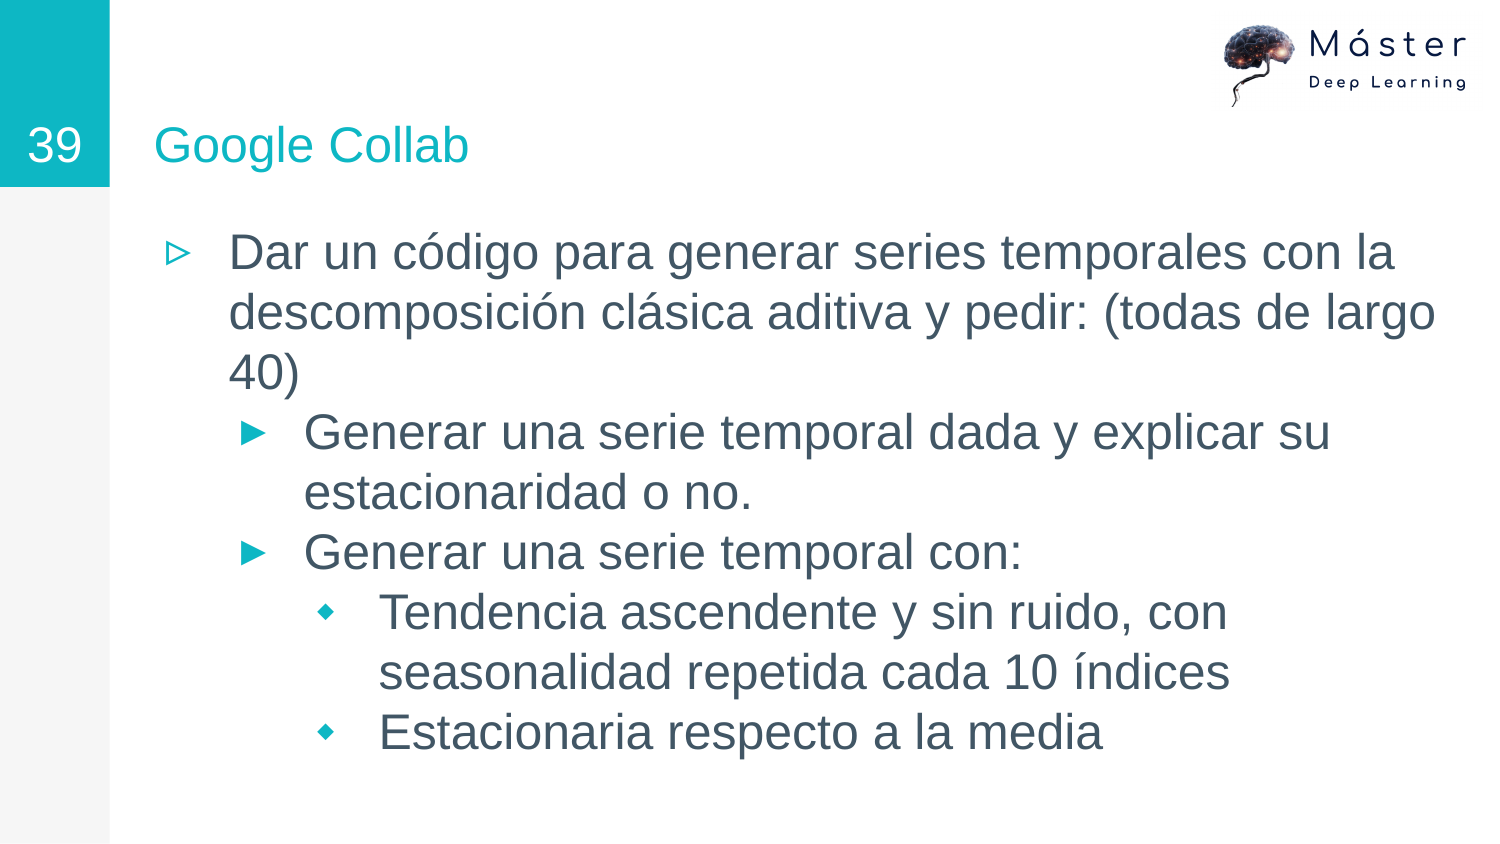

39
# Google Collab
Dar un código para generar series temporales con la descomposición clásica aditiva y pedir: (todas de largo 40)
Generar una serie temporal dada y explicar su estacionaridad o no.
Generar una serie temporal con:
Tendencia ascendente y sin ruido, con seasonalidad repetida cada 10 índices
Estacionaria respecto a la media